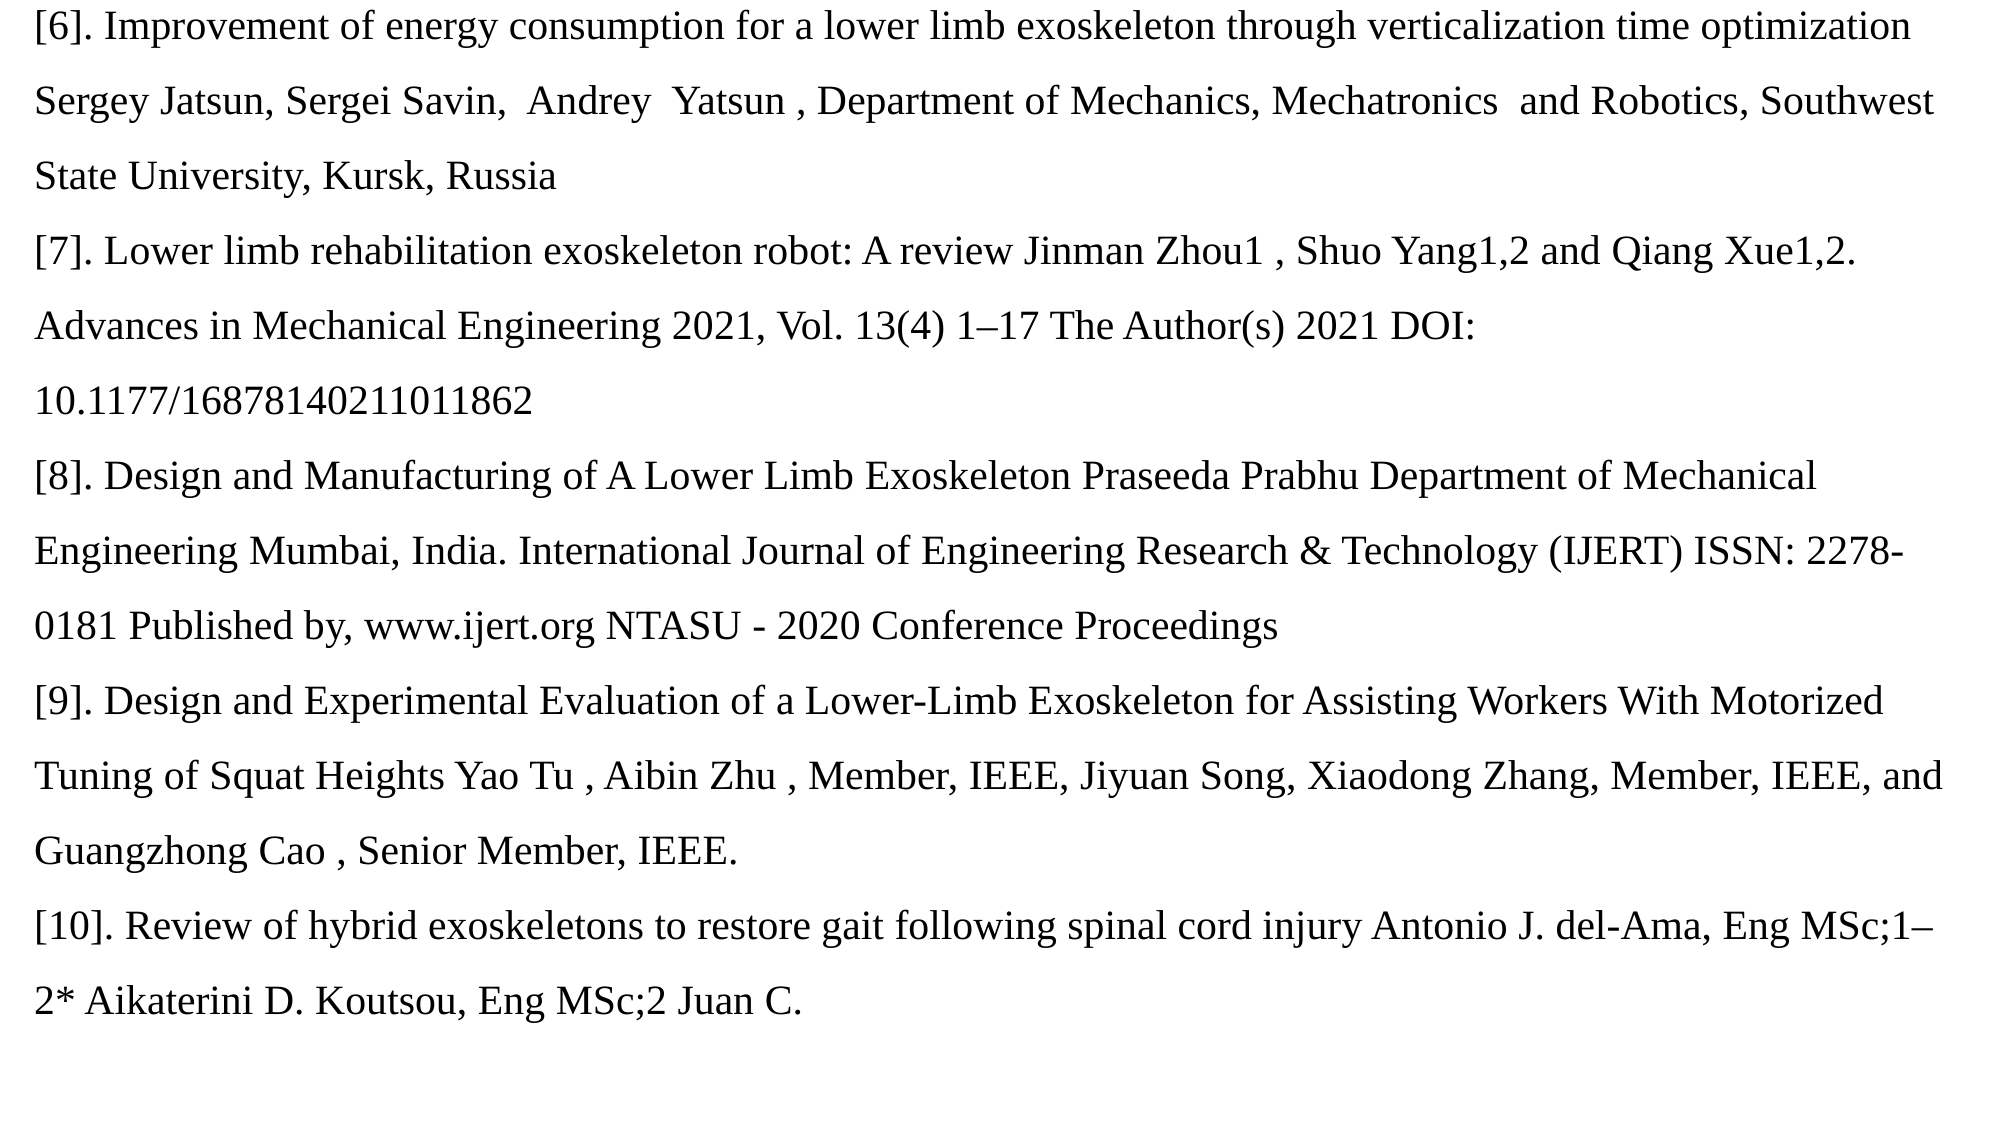

[6]. Improvement of energy consumption for a lower limb exoskeleton through verticalization time optimization Sergey Jatsun, Sergei Savin,  Andrey  Yatsun , Department of Mechanics, Mechatronics  and Robotics, Southwest State University, Kursk, Russia
[7]. Lower limb rehabilitation exoskeleton robot: A review Jinman Zhou1 , Shuo Yang1,2 and Qiang Xue1,2. Advances in Mechanical Engineering 2021, Vol. 13(4) 1–17 The Author(s) 2021 DOI: 10.1177/16878140211011862
[8]. Design and Manufacturing of A Lower Limb Exoskeleton Praseeda Prabhu Department of Mechanical Engineering Mumbai, India. International Journal of Engineering Research & Technology (IJERT) ISSN: 2278-0181 Published by, www.ijert.org NTASU - 2020 Conference Proceedings
[9]. Design and Experimental Evaluation of a Lower-Limb Exoskeleton for Assisting Workers With Motorized Tuning of Squat Heights Yao Tu , Aibin Zhu , Member, IEEE, Jiyuan Song, Xiaodong Zhang, Member, IEEE, and Guangzhong Cao , Senior Member, IEEE.
[10]. Review of hybrid exoskeletons to restore gait following spinal cord injury Antonio J. del-Ama, Eng MSc;1–2* Aikaterini D. Koutsou, Eng MSc;2 Juan C.